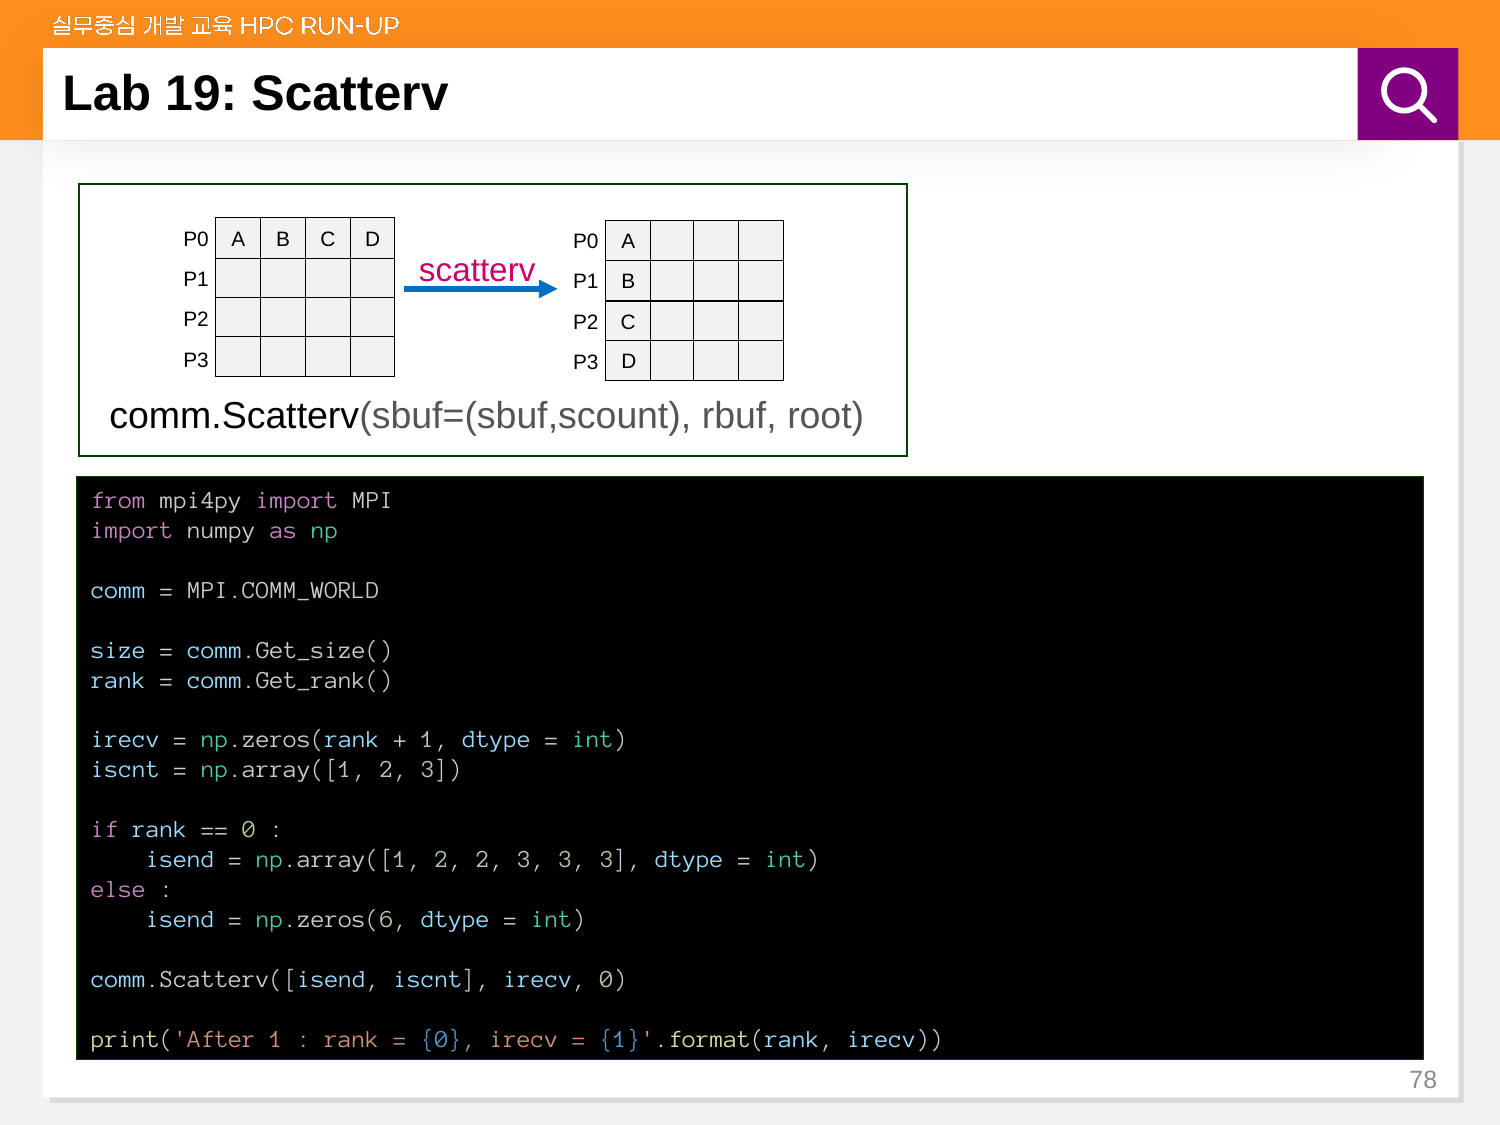

# Lab 19: Scatterv

P0
A
P1

P2

P3
B

C

D

P0
A
P1
B
P2
C
D
P3

scatterv
comm.Scatterv(sbuf=(sbuf,scount), rbuf, root)
from mpi4py import MPI
import numpy as np
comm = MPI.COMM_WORLD
size = comm.Get_size()
rank = comm.Get_rank()
irecv = np.zeros(rank + 1, dtype = int)
iscnt = np.array([1, 2, 3])
if rank == 0 :
    isend = np.array([1, 2, 2, 3, 3, 3], dtype = int)
else :
    isend = np.zeros(6, dtype = int)
comm.Scatterv([isend, iscnt], irecv, 0)
print('After 1 : rank = {0}, irecv = {1}'.format(rank, irecv))
78